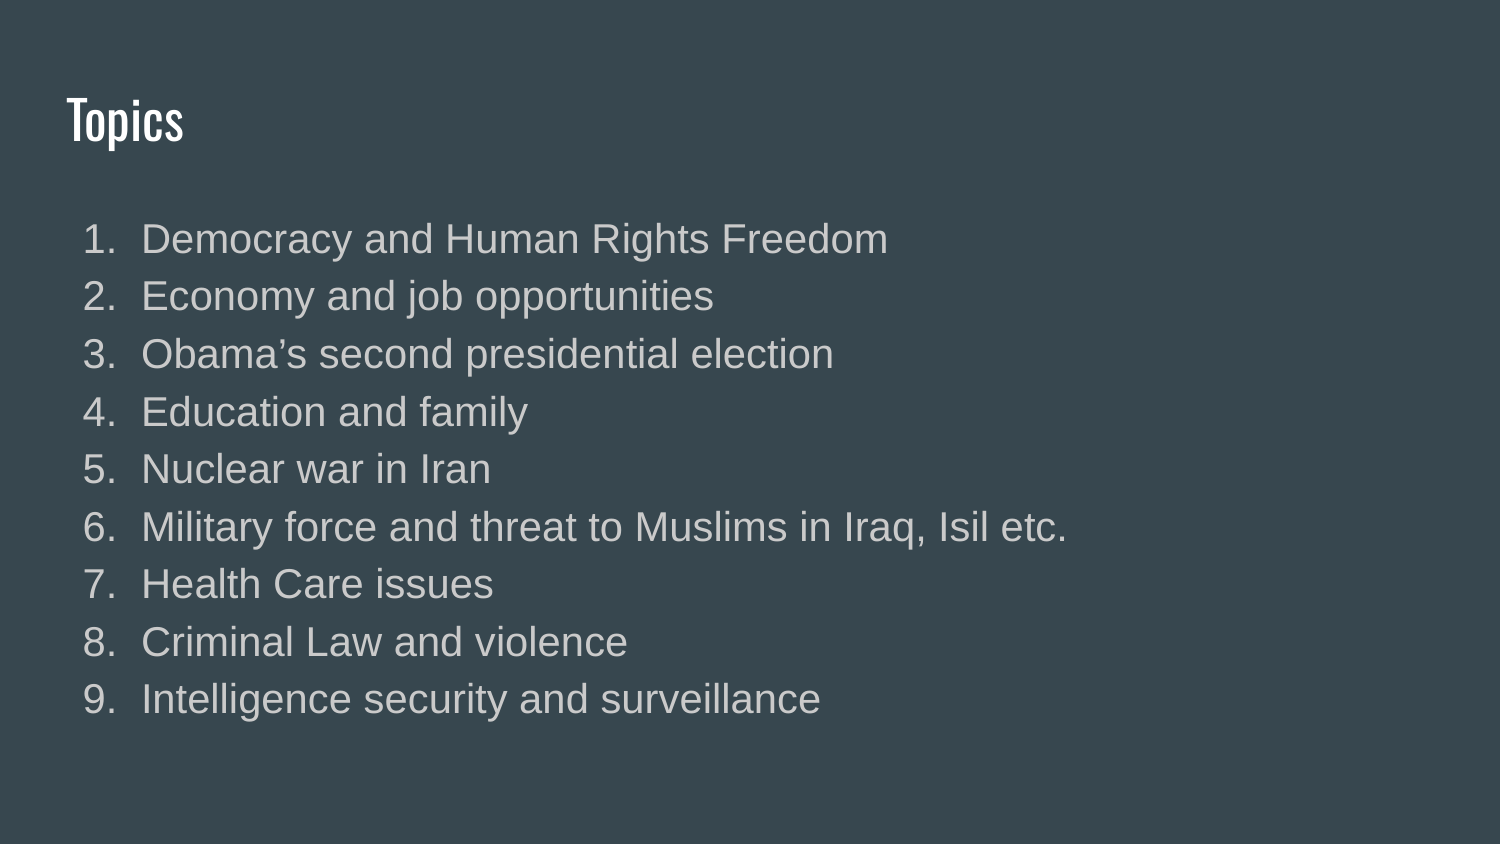

# Topics
Democracy and Human Rights Freedom
Economy and job opportunities
Obama’s second presidential election
Education and family
Nuclear war in Iran
Military force and threat to Muslims in Iraq, Isil etc.
Health Care issues
Criminal Law and violence
Intelligence security and surveillance